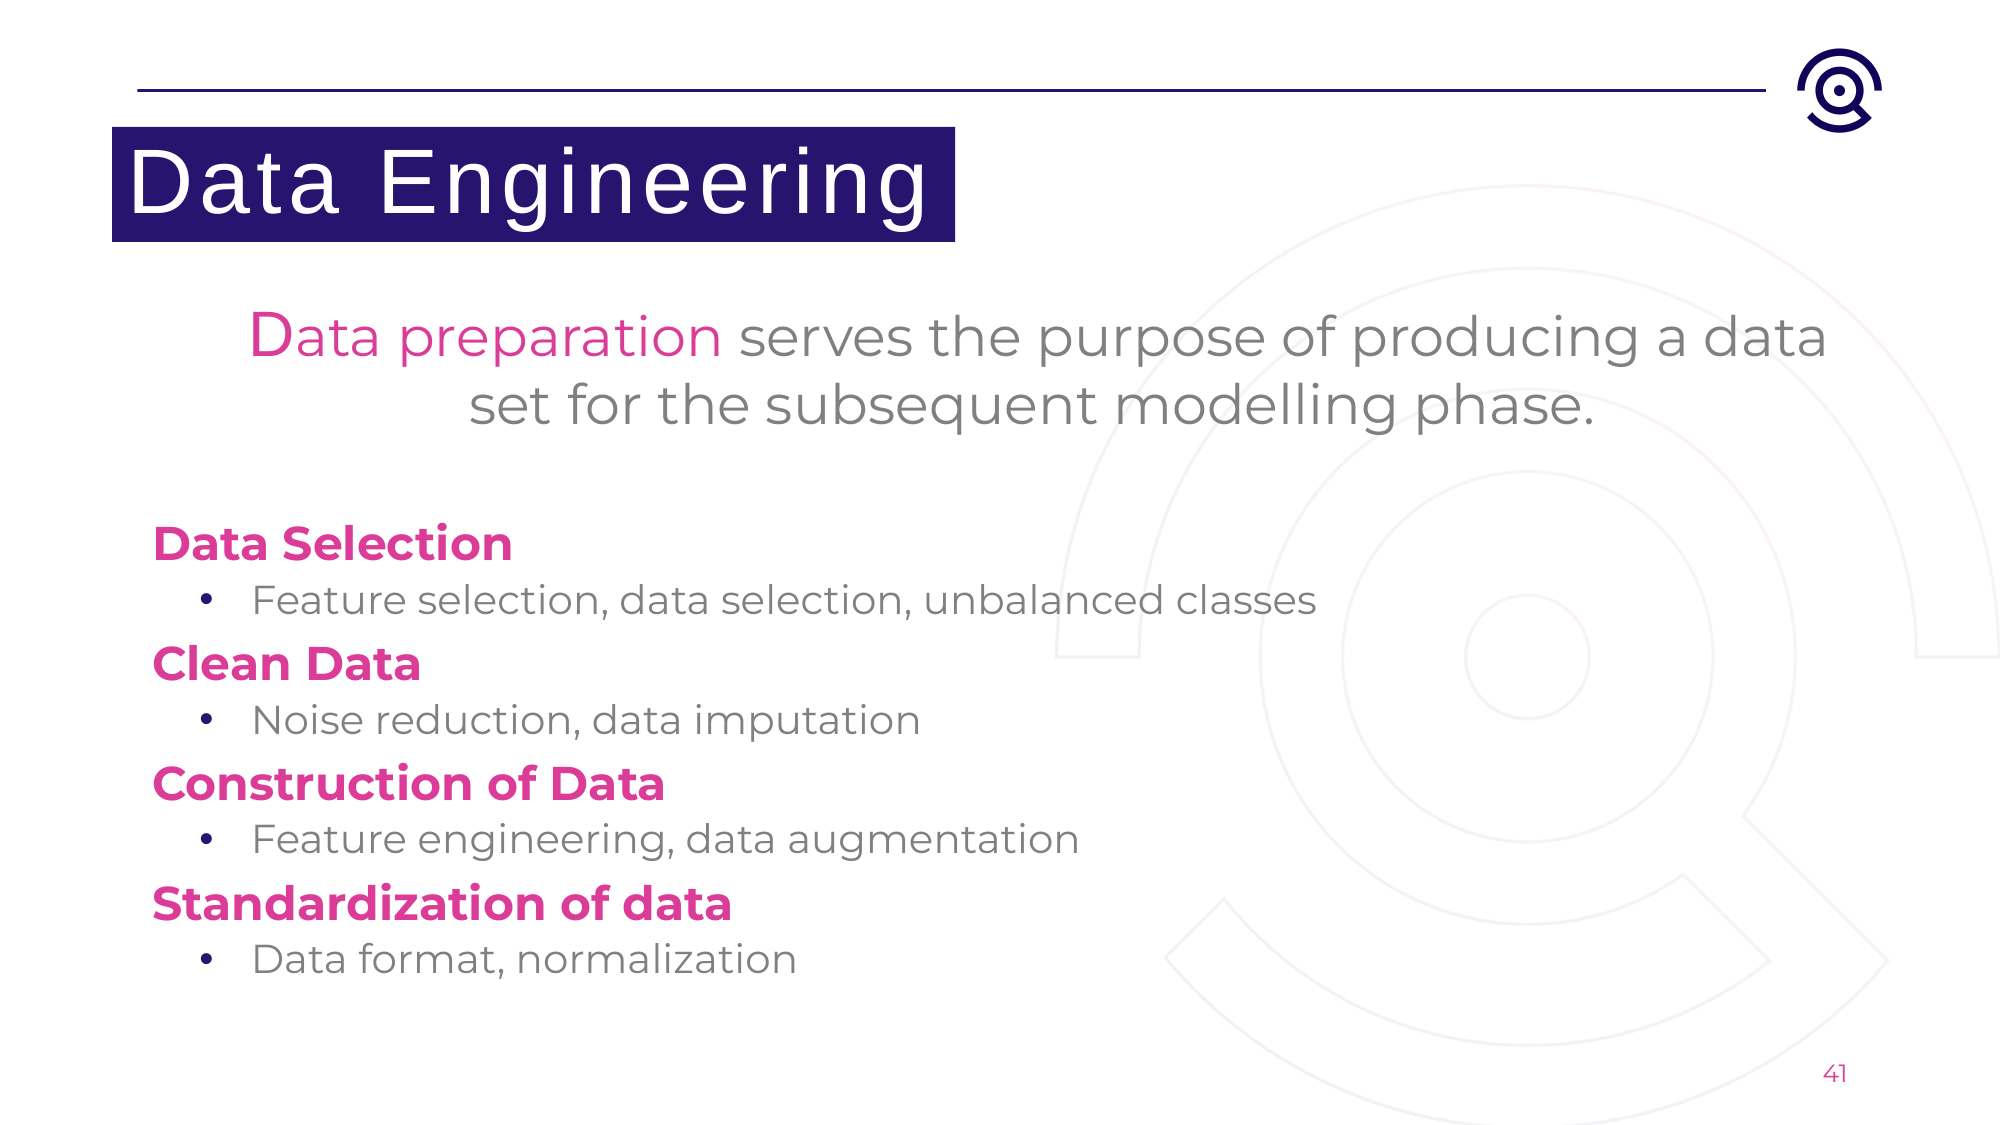

# Data Engineering
 Data preparation serves the purpose of producing a data set for the subsequent modelling phase.

Data Selection
Feature selection, data selection, unbalanced classes
Clean Data
Noise reduction, data imputation
Construction of Data
Feature engineering, data augmentation
Standardization of data
Data format, normalization
41